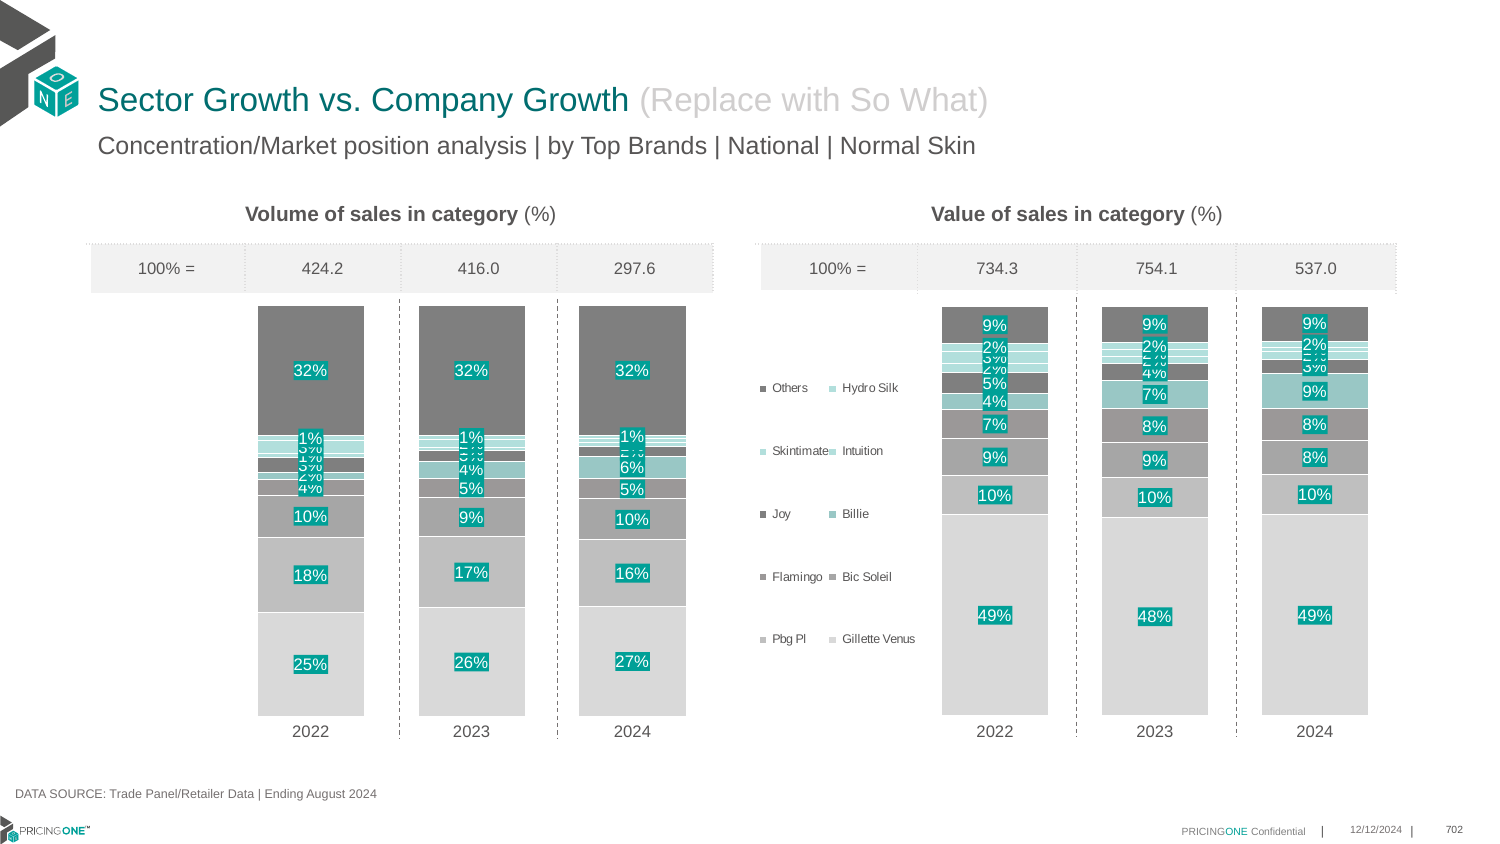

# Sector Growth vs. Company Growth (Replace with So What)
Concentration/Market position analysis | by Top Brands | National | Normal Skin
| Volume of sales in category (%) |  |  |  |
| --- | --- | --- | --- |
| 100% = | 424.2 | 416.0 | 297.6 |
| Value of sales in category (%) |  |  |  |
| --- | --- | --- | --- |
| 100% = | 734.3 | 754.1 | 537.0 |

### Chart

| Category | Gillette Venus | Pbg Pl | Bic Soleil | Flamingo | Billie | Joy | Intuition | Skintimate | Hydro Silk | Others |
|---|---|---|---|---|---|---|---|---|---|---|
| 2022 | 0.25310162206276166 | 0.18267436639554152 | 0.10252553748053757 | 0.03887469342137956 | 0.017347506607423485 | 0.03461718224679933 | 0.010015098227223919 | 0.032963650731622766 | 0.010162875473046354 | 0.31771746735366385 |
| 2023 | 0.2648271954839295 | 0.17204473517088137 | 0.09488488107069946 | 0.04812565510362695 | 0.04104062333255992 | 0.02704477250389421 | 0.006901756246369557 | 0.018907156508744912 | 0.009606320278585337 | 0.31661690430070877 |
| 2024 | 0.26709425174416734 | 0.16259385358543335 | 0.09937774095091052 | 0.04844807529868423 | 0.05591833666228112 | 0.02317293978195957 | 0.008675219936092615 | 0.01123488043200053 | 0.00794900668082463 | 0.31553569492764605 |

### Chart

| Category | Gillette Venus | Pbg Pl | Bic Soleil | Flamingo | Billie | Joy | Intuition | Skintimate | Hydro Silk | Others |
|---|---|---|---|---|---|---|---|---|---|---|
| 2022 | 0.49027104893910584 | 0.09679734321097011 | 0.08868206480321696 | 0.07247856061356205 | 0.03759659378459466 | 0.051807164911653665 | 0.02305099582446724 | 0.028787084039201473 | 0.01998057726601944 | 0.09054856660720859 |
| 2023 | 0.4838975394325742 | 0.09743210773942822 | 0.08501858913142511 | 0.08257152068242357 | 0.06998052716706672 | 0.04020890128698255 | 0.017079492804025143 | 0.017045715526974425 | 0.018223547065514822 | 0.08854205916358523 |
| 2024 | 0.4906594726097593 | 0.09808757041198357 | 0.08285355057897792 | 0.07792197564440662 | 0.08555945615023228 | 0.03386664167401848 | 0.020796671797452048 | 0.009954715834755884 | 0.015038276864172164 | 0.08526166843424177 |
DATA SOURCE: Trade Panel/Retailer Data | Ending August 2024

12/12/2024
702